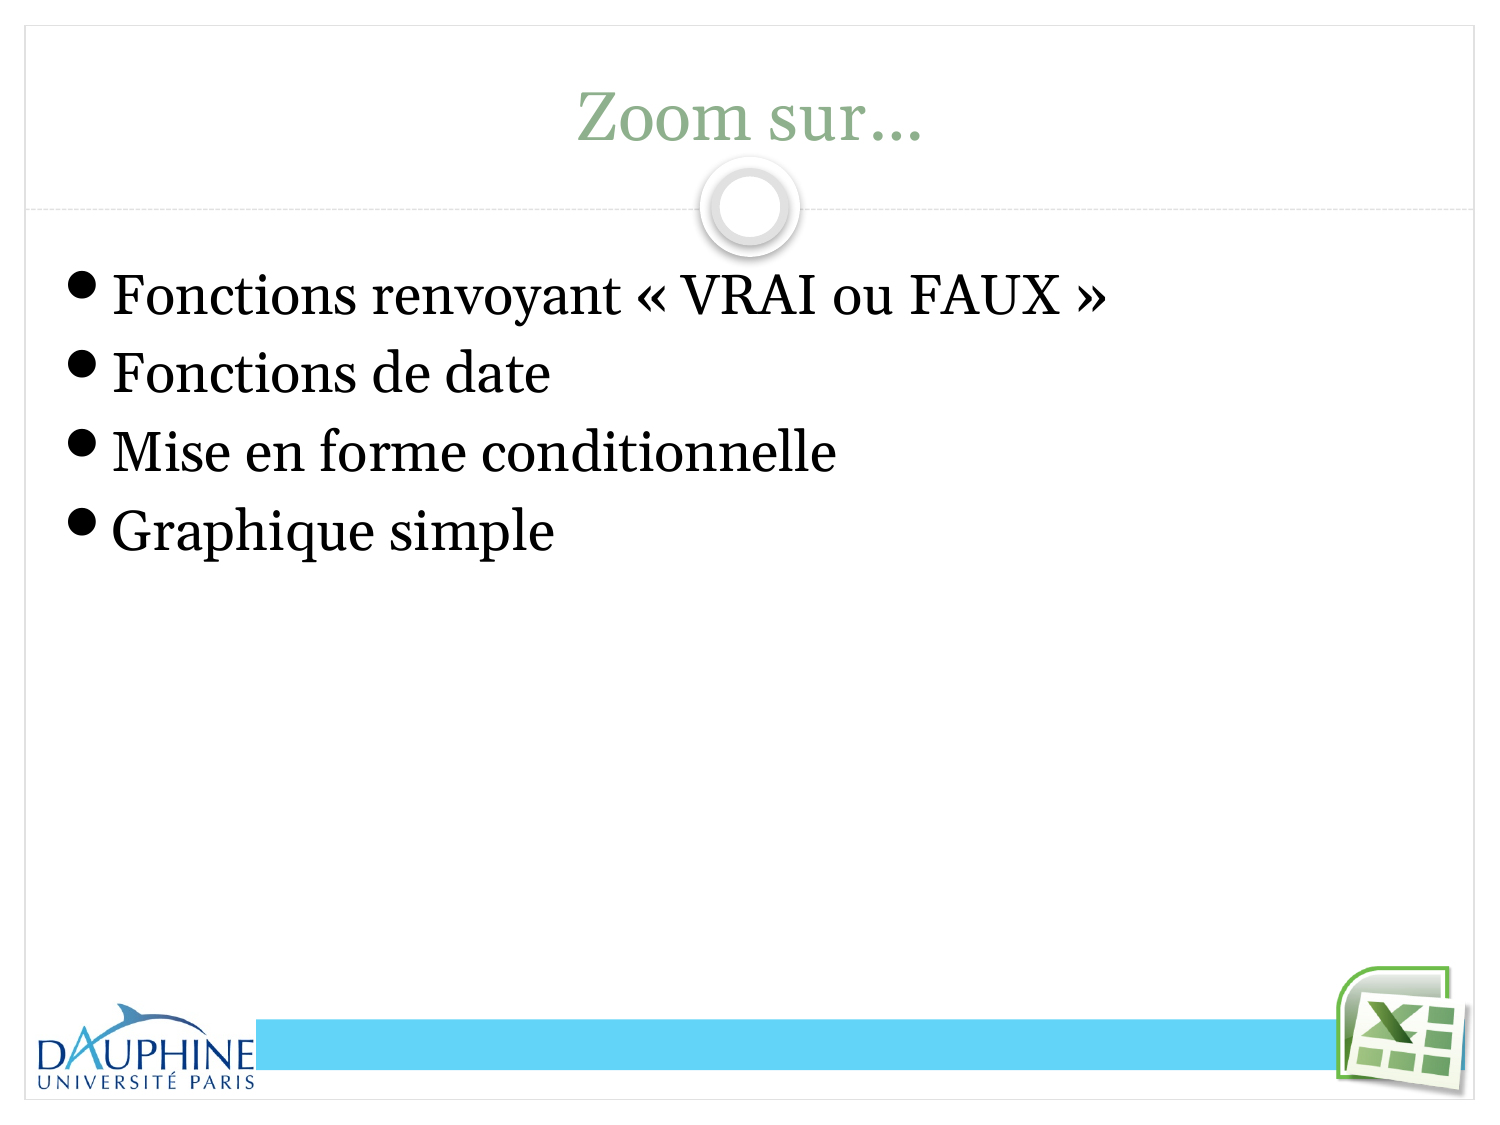

# Zoom sur…
Fonctions renvoyant « VRAI ou FAUX »
Fonctions de date
Mise en forme conditionnelle
Graphique simple